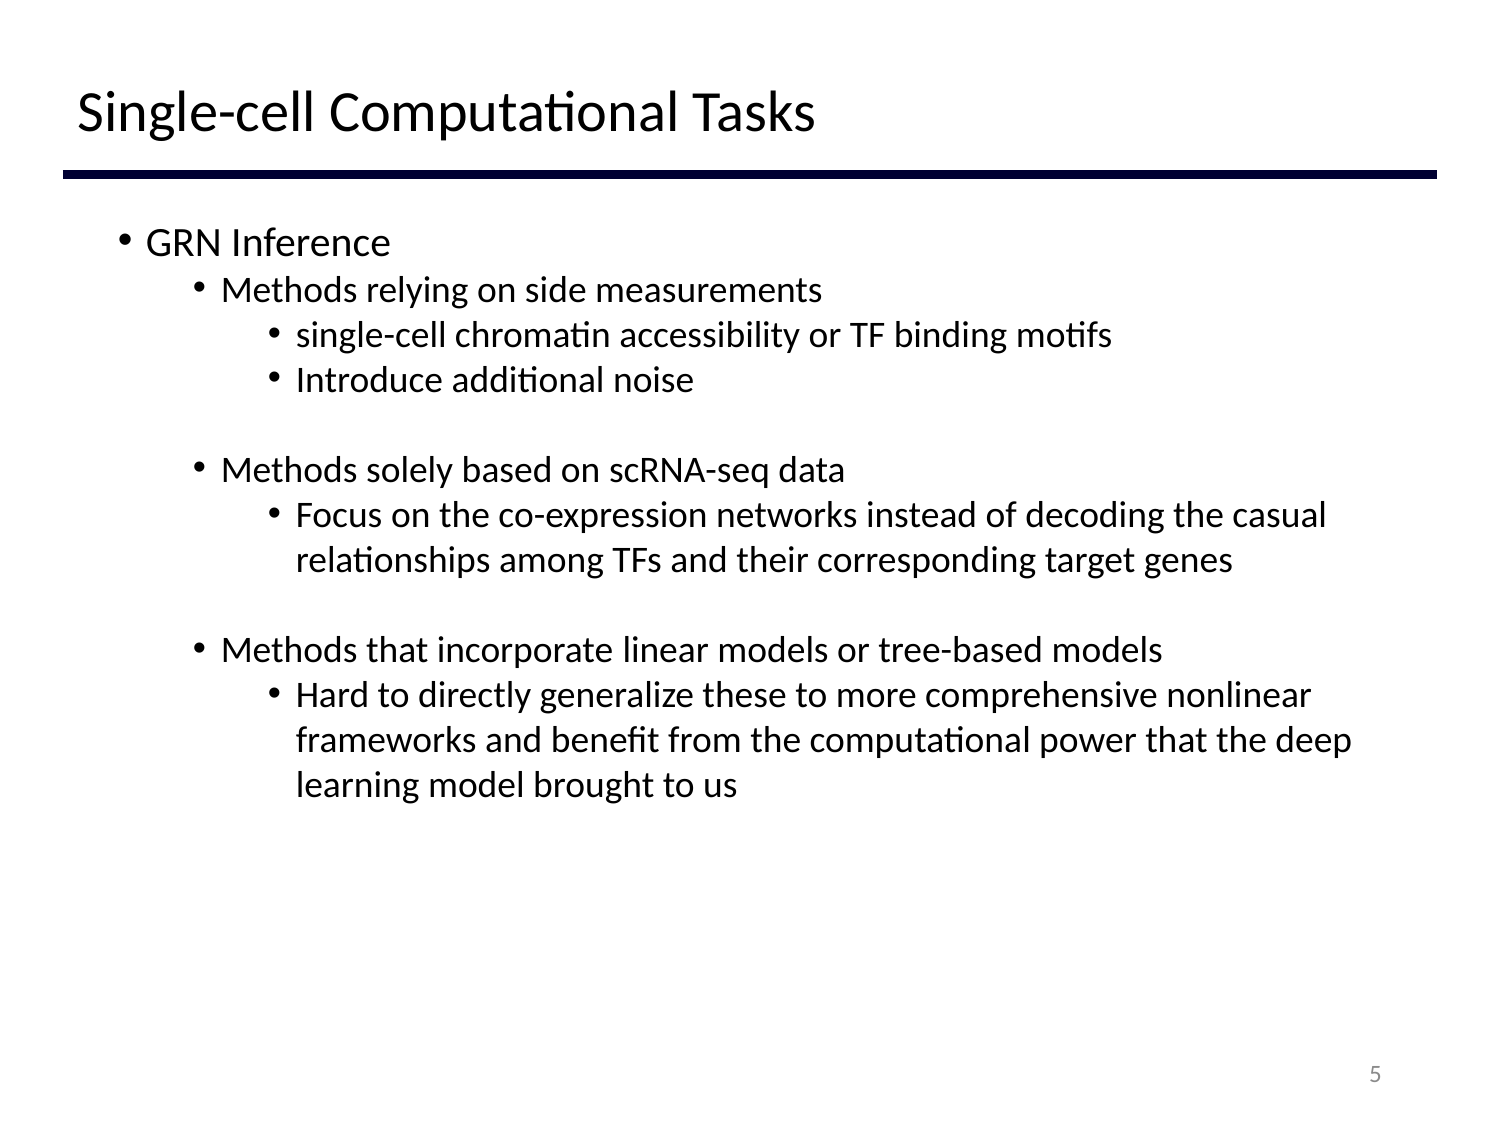

# Single-cell Computational Tasks
GRN Inference
Methods relying on side measurements
single-cell chromatin accessibility or TF binding motifs
Introduce additional noise

Methods solely based on scRNA-seq data
Focus on the co-expression networks instead of decoding the casual relationships among TFs and their corresponding target genes

Methods that incorporate linear models or tree-based models
Hard to directly generalize these to more comprehensive nonlinear frameworks and benefit from the computational power that the deep learning model brought to us

5